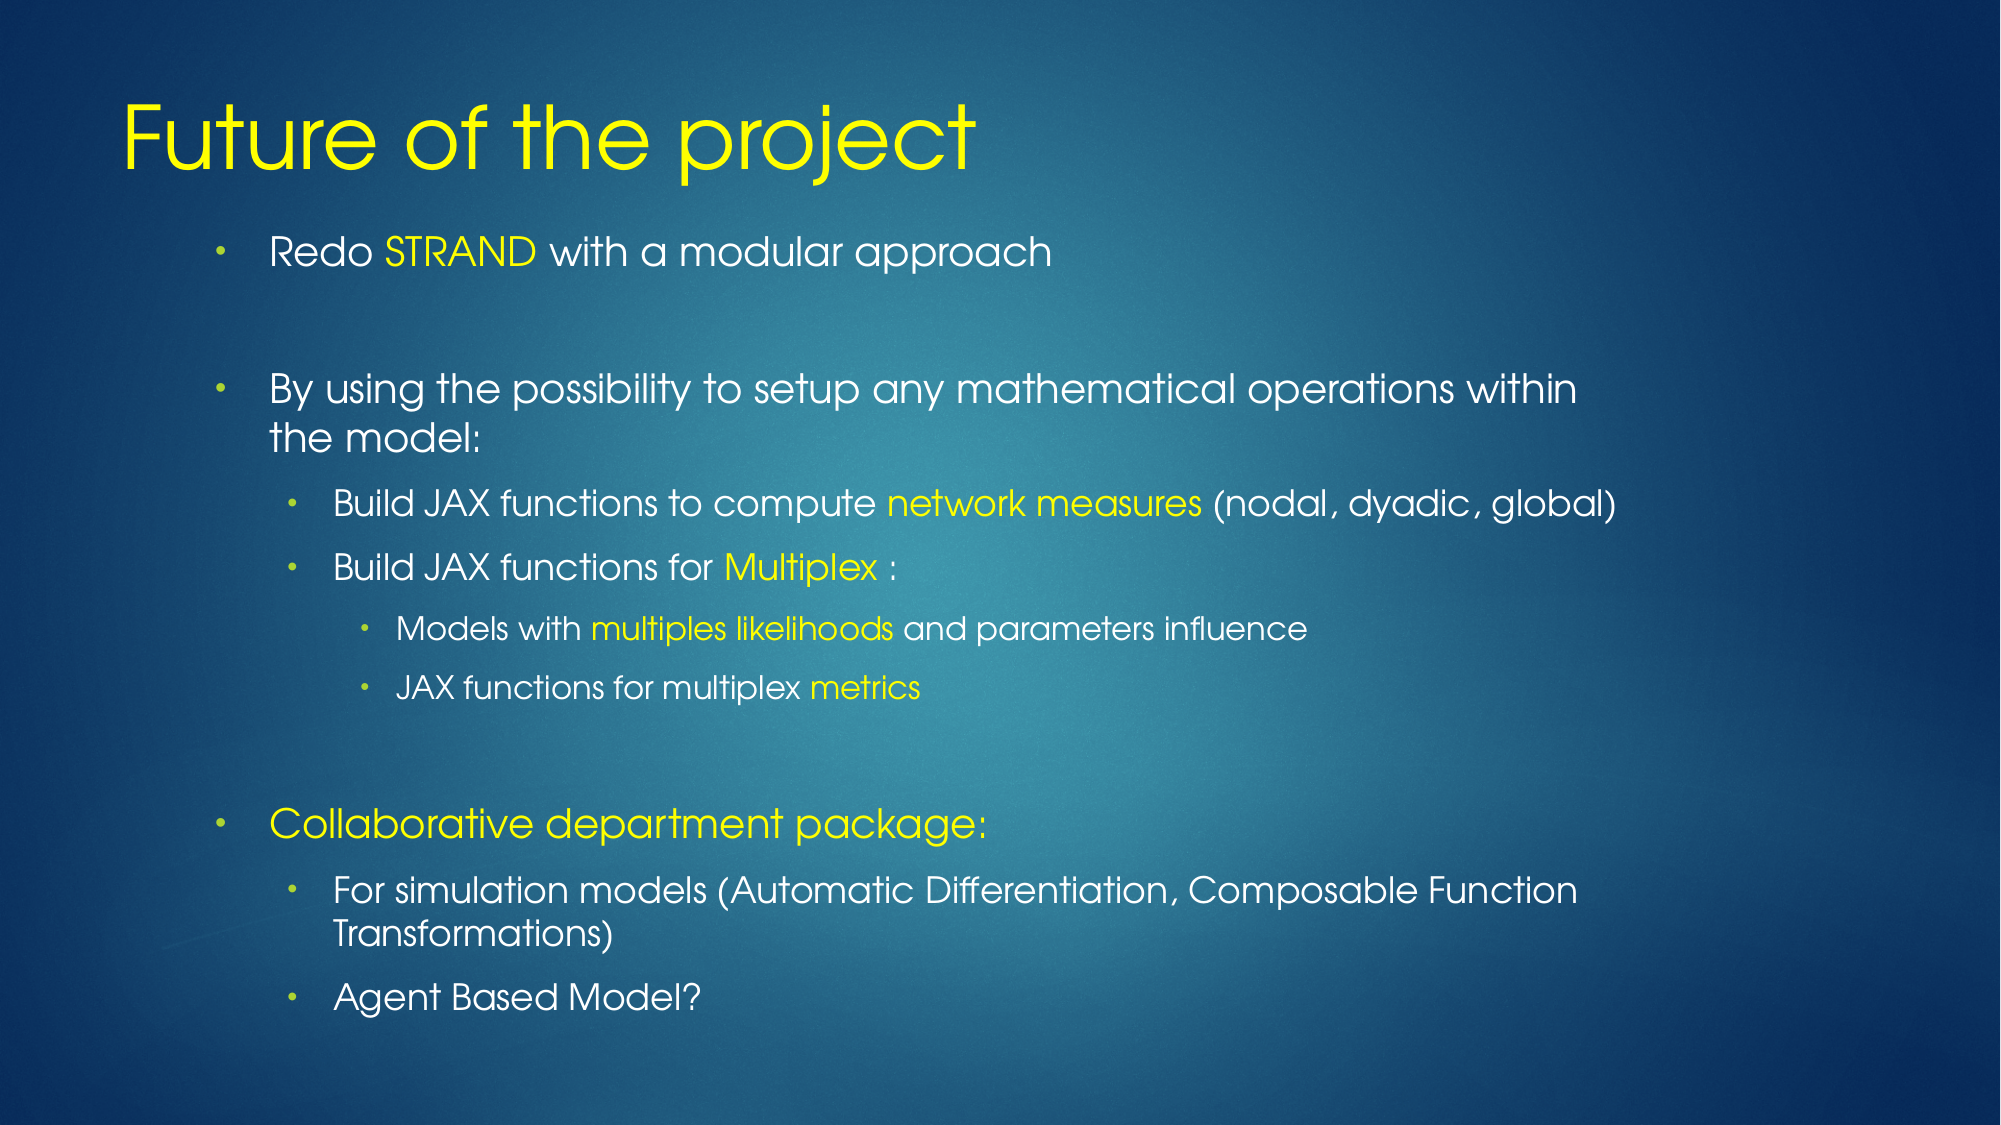

# Future of the project
Redo STRAND with a modular approach

By using the possibility to setup any mathematical operations within the model:
Build JAX functions to compute network measures (nodal, dyadic, global)
Build JAX functions for Multiplex :
Models with multiples likelihoods and parameters influence
JAX functions for multiplex metrics

Collaborative department package:
For simulation models (Automatic Differentiation, Composable Function Transformations)
Agent Based Model?